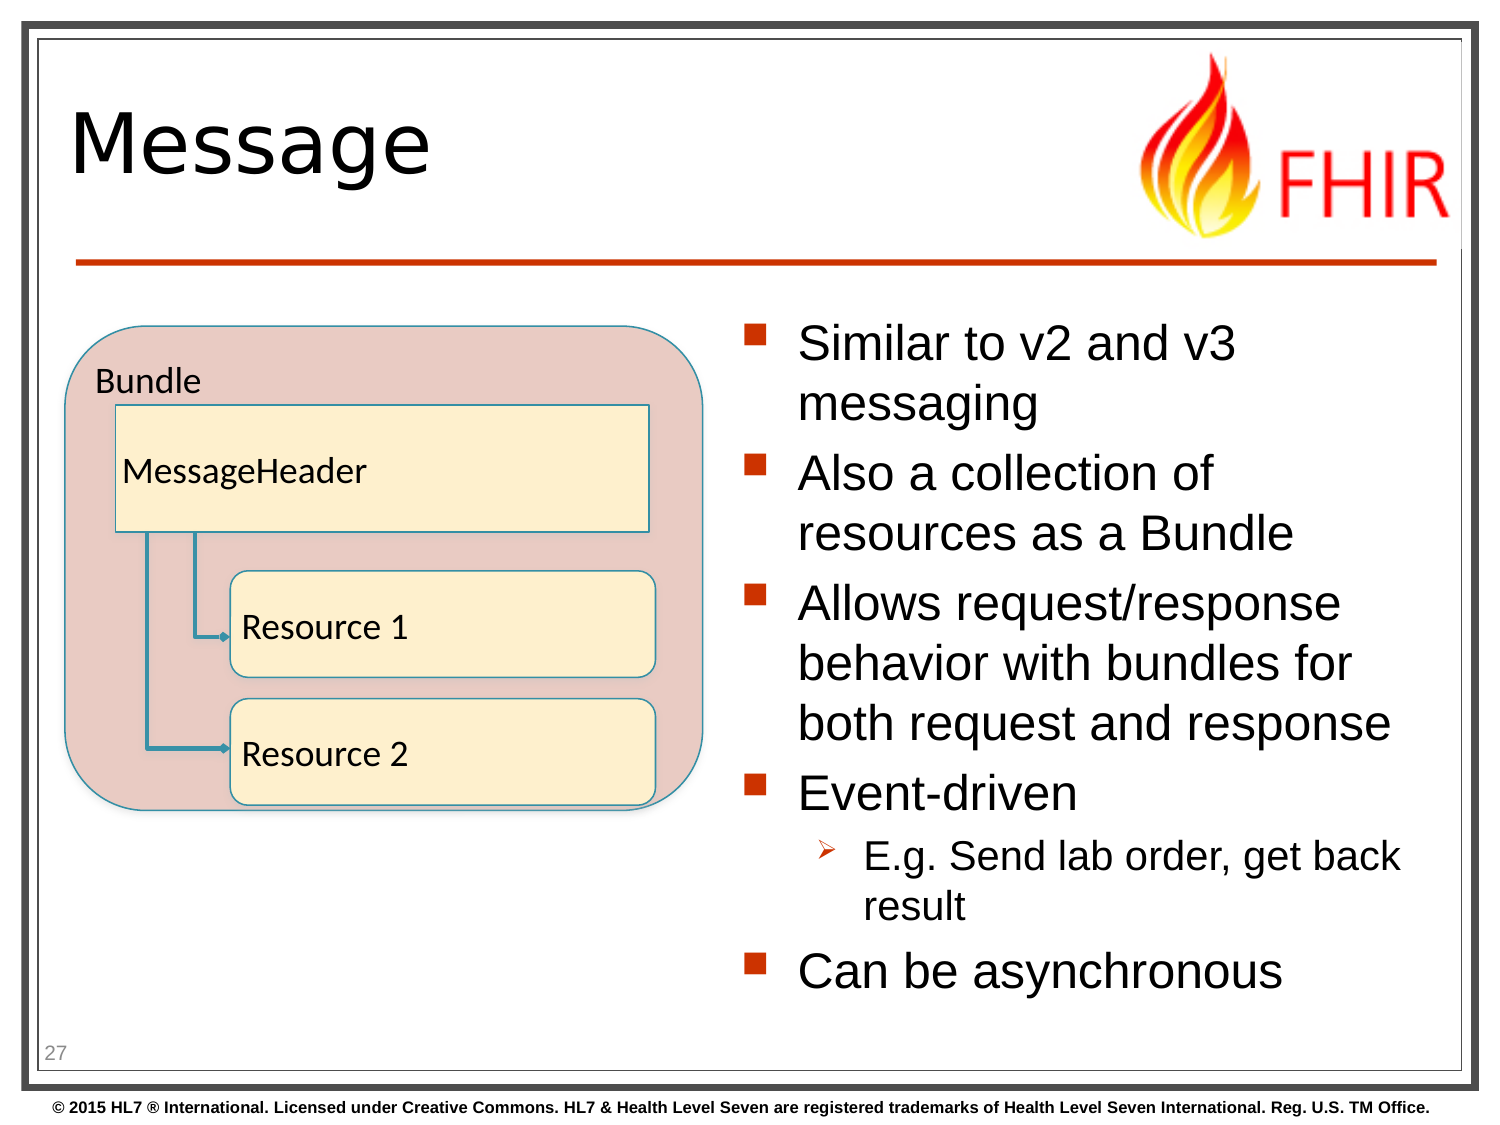

# Message
Similar to v2 and v3 messaging
Also a collection of resources as a Bundle
Allows request/response behavior with bundles for both request and response
Event-driven
E.g. Send lab order, get back result
Can be asynchronous

Bundle
MessageHeader

Resource 1

Resource 2

27